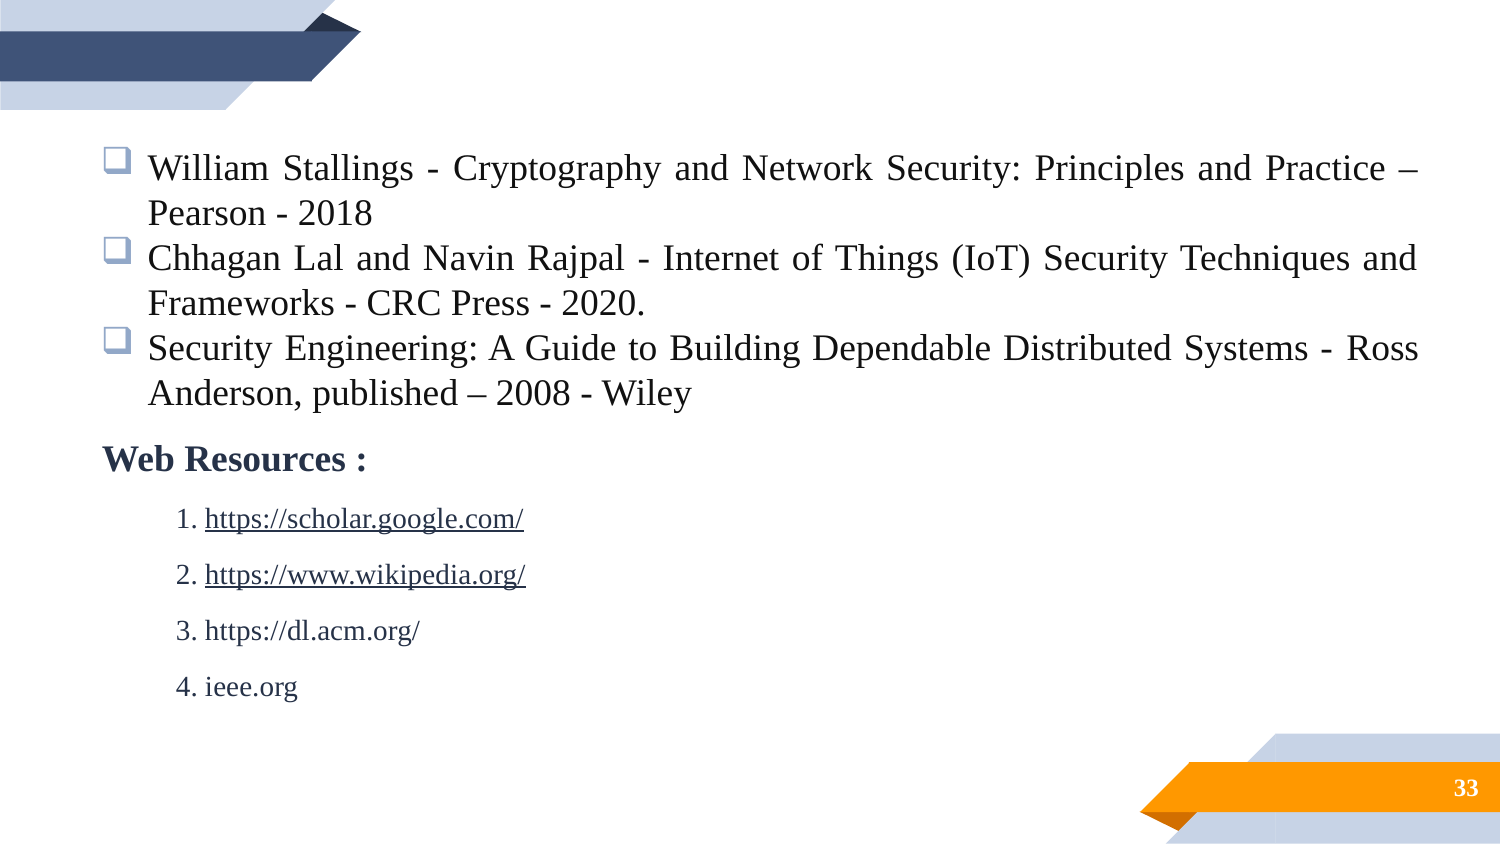

William Stallings - Cryptography and Network Security: Principles and Practice – Pearson - 2018
Chhagan Lal and Navin Rajpal - Internet of Things (IoT) Security Techniques and Frameworks - CRC Press - 2020.
Security Engineering: A Guide to Building Dependable Distributed Systems - Ross Anderson, published – 2008 - Wiley
        Web Resources :
	1. https://scholar.google.com/
	2. https://www.wikipedia.org/
	3. https://dl.acm.org/
	4. ieee.org

33